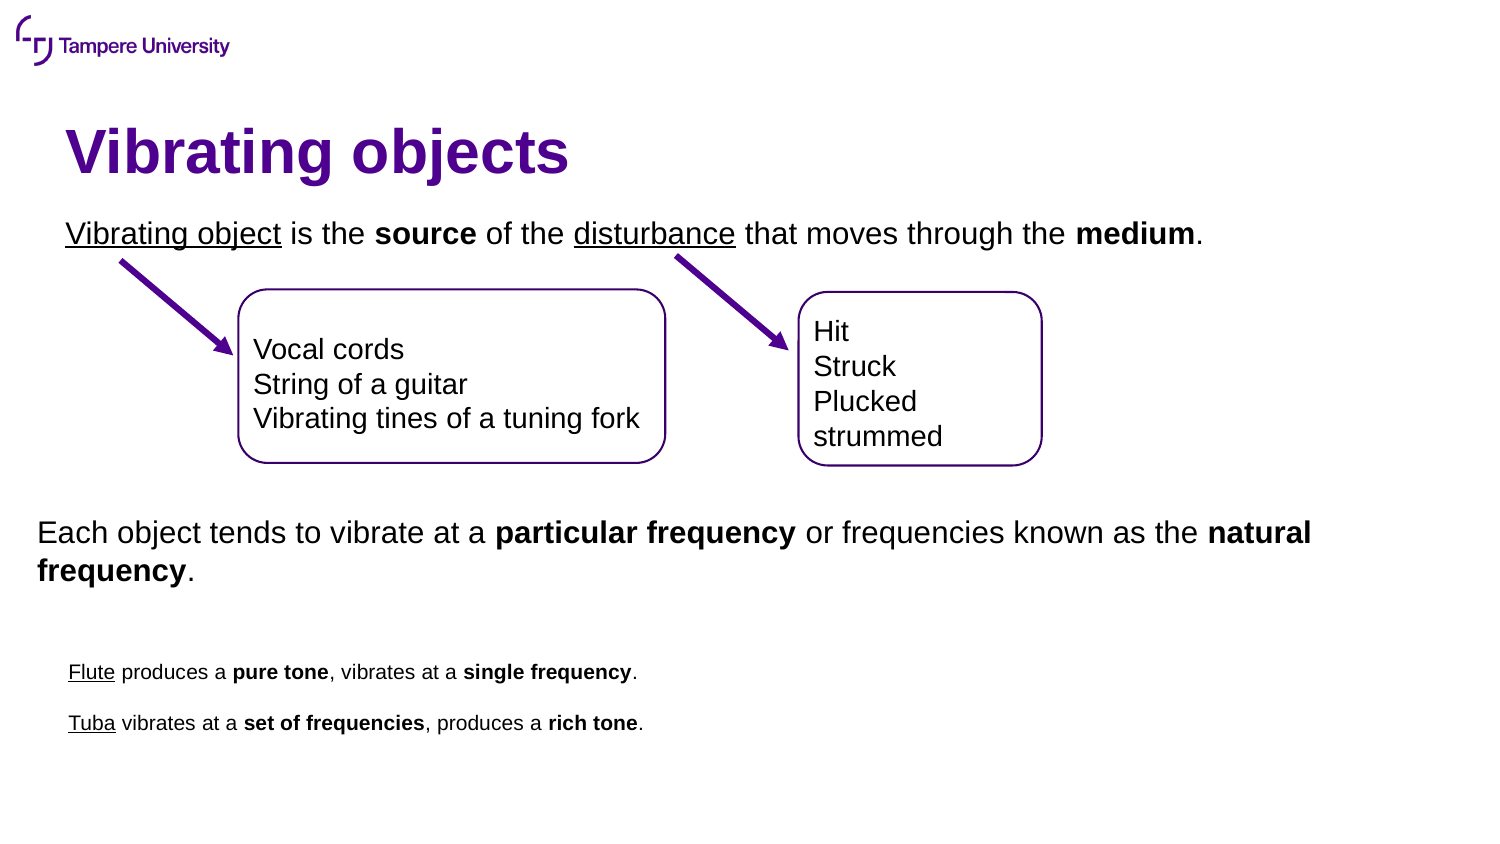

# Vibrating objects
Vibrating object is the source of the disturbance that moves through the medium.

Hit
Struck
Plucked
strummed
Vocal cords
String of a guitar
Vibrating tines of a tuning fork
Each object tends to vibrate at a particular frequency or frequencies known as the natural frequency.
Flute produces a pure tone, vibrates at a single frequency.

Tuba vibrates at a set of frequencies, produces a rich tone.